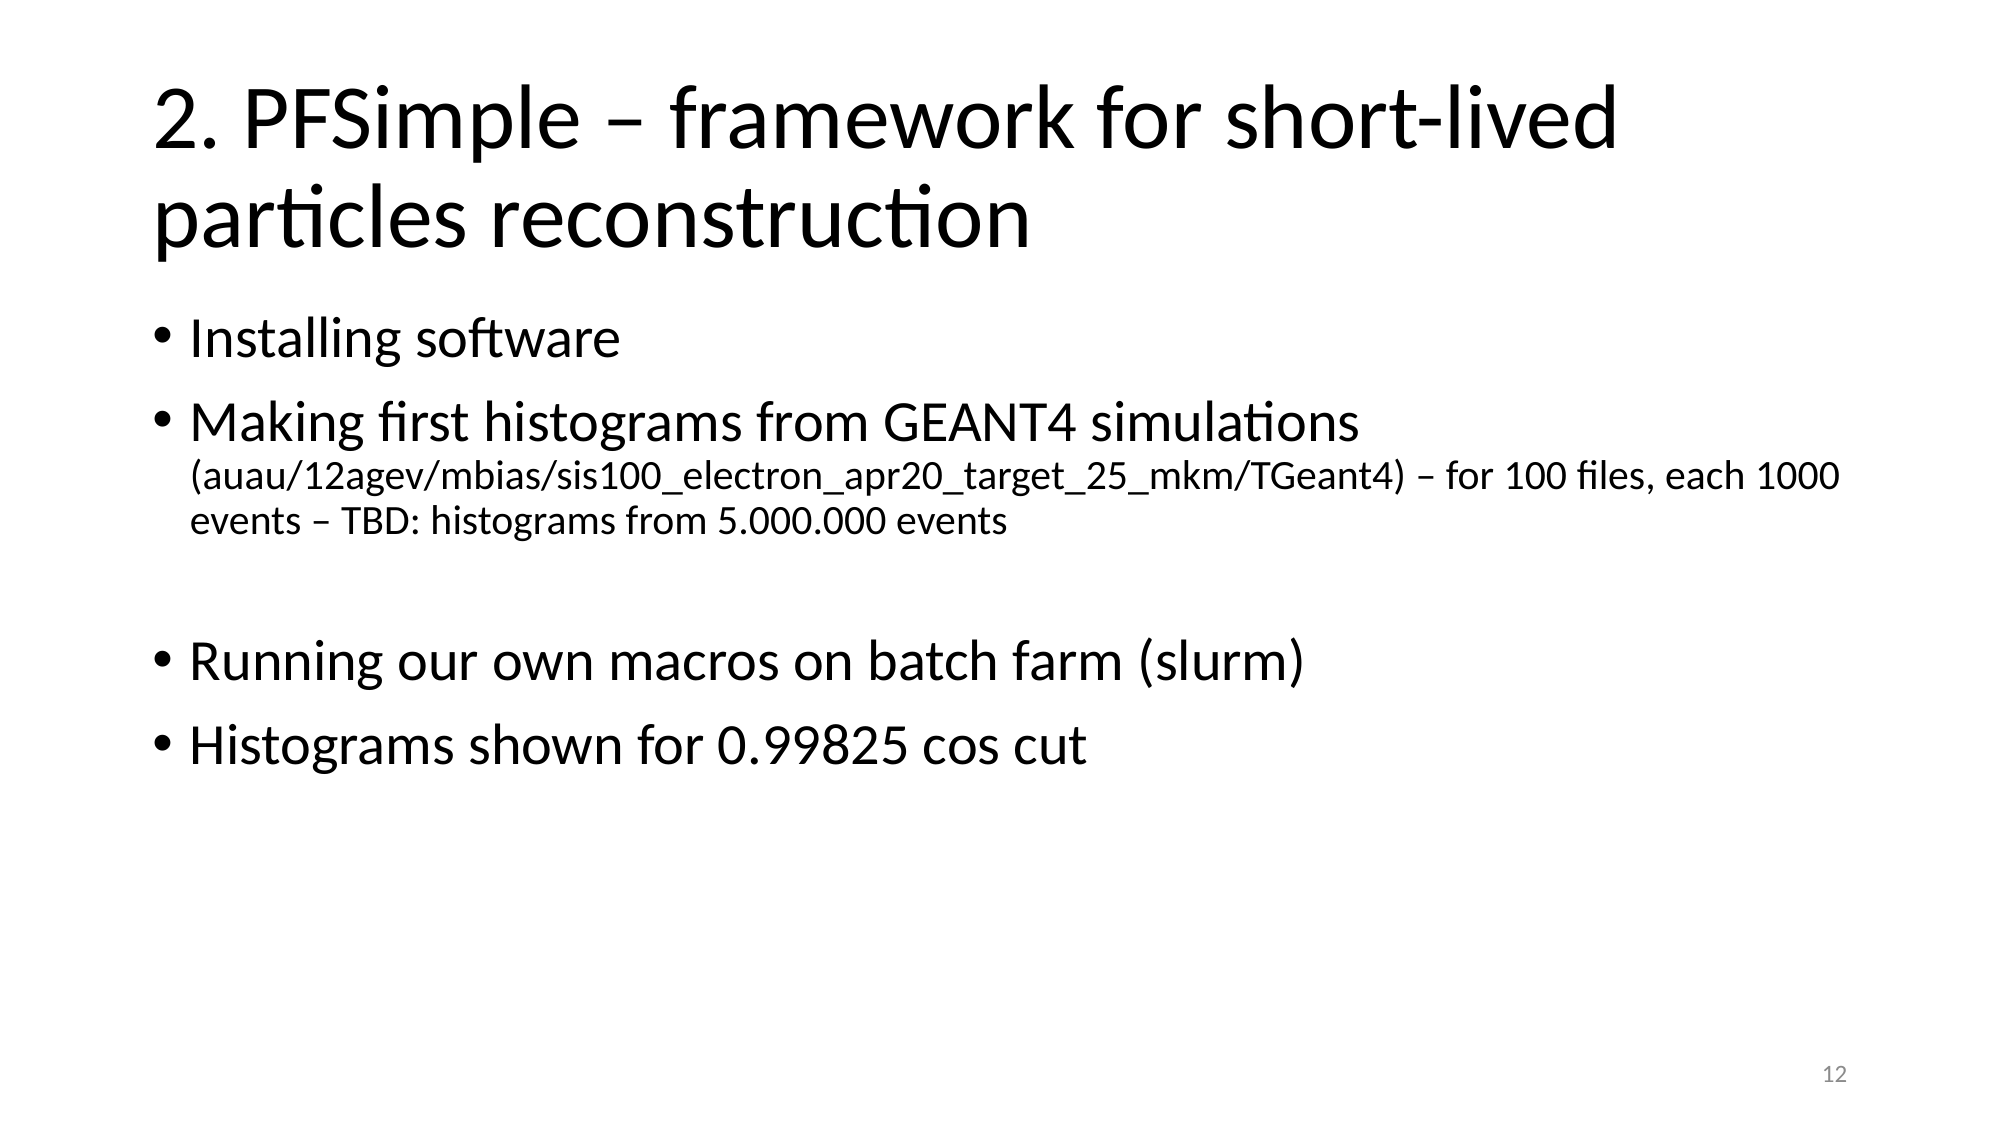

# 2. PFSimple – framework for short-lived particles reconstruction
Installing software
Making first histograms from GEANT4 simulations (auau/12agev/mbias/sis100_electron_apr20_target_25_mkm/TGeant4) – for 100 files, each 1000 events – TBD: histograms from 5.000.000 events

Running our own macros on batch farm (slurm)
Histograms shown for 0.99825 cos cut
12